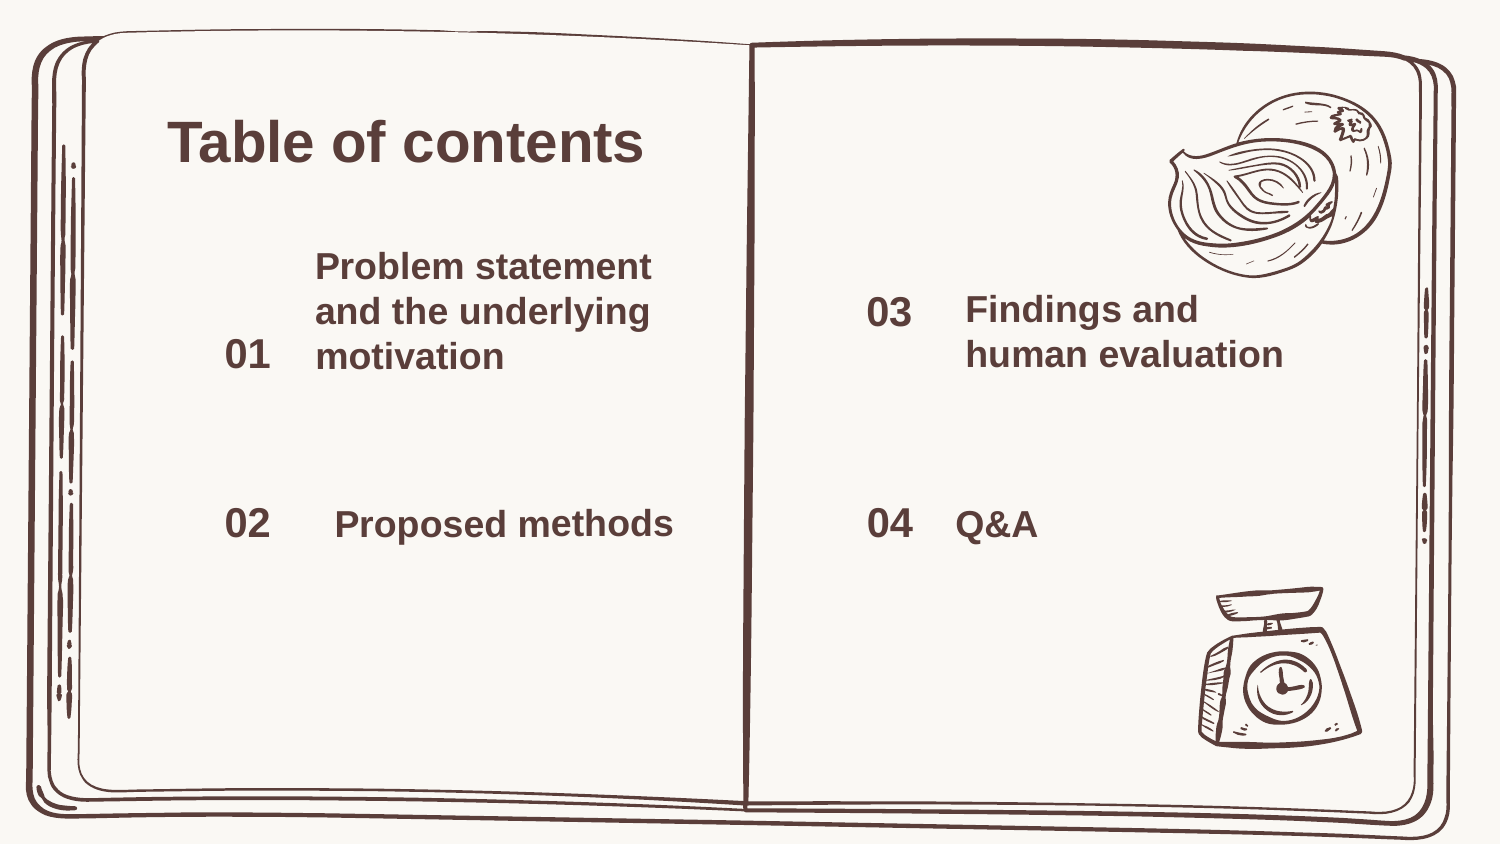

Table of contents
03
# Problem statement and the underlying motivation
01
Findings and human evaluation
04
02
Q&A
Proposed methods